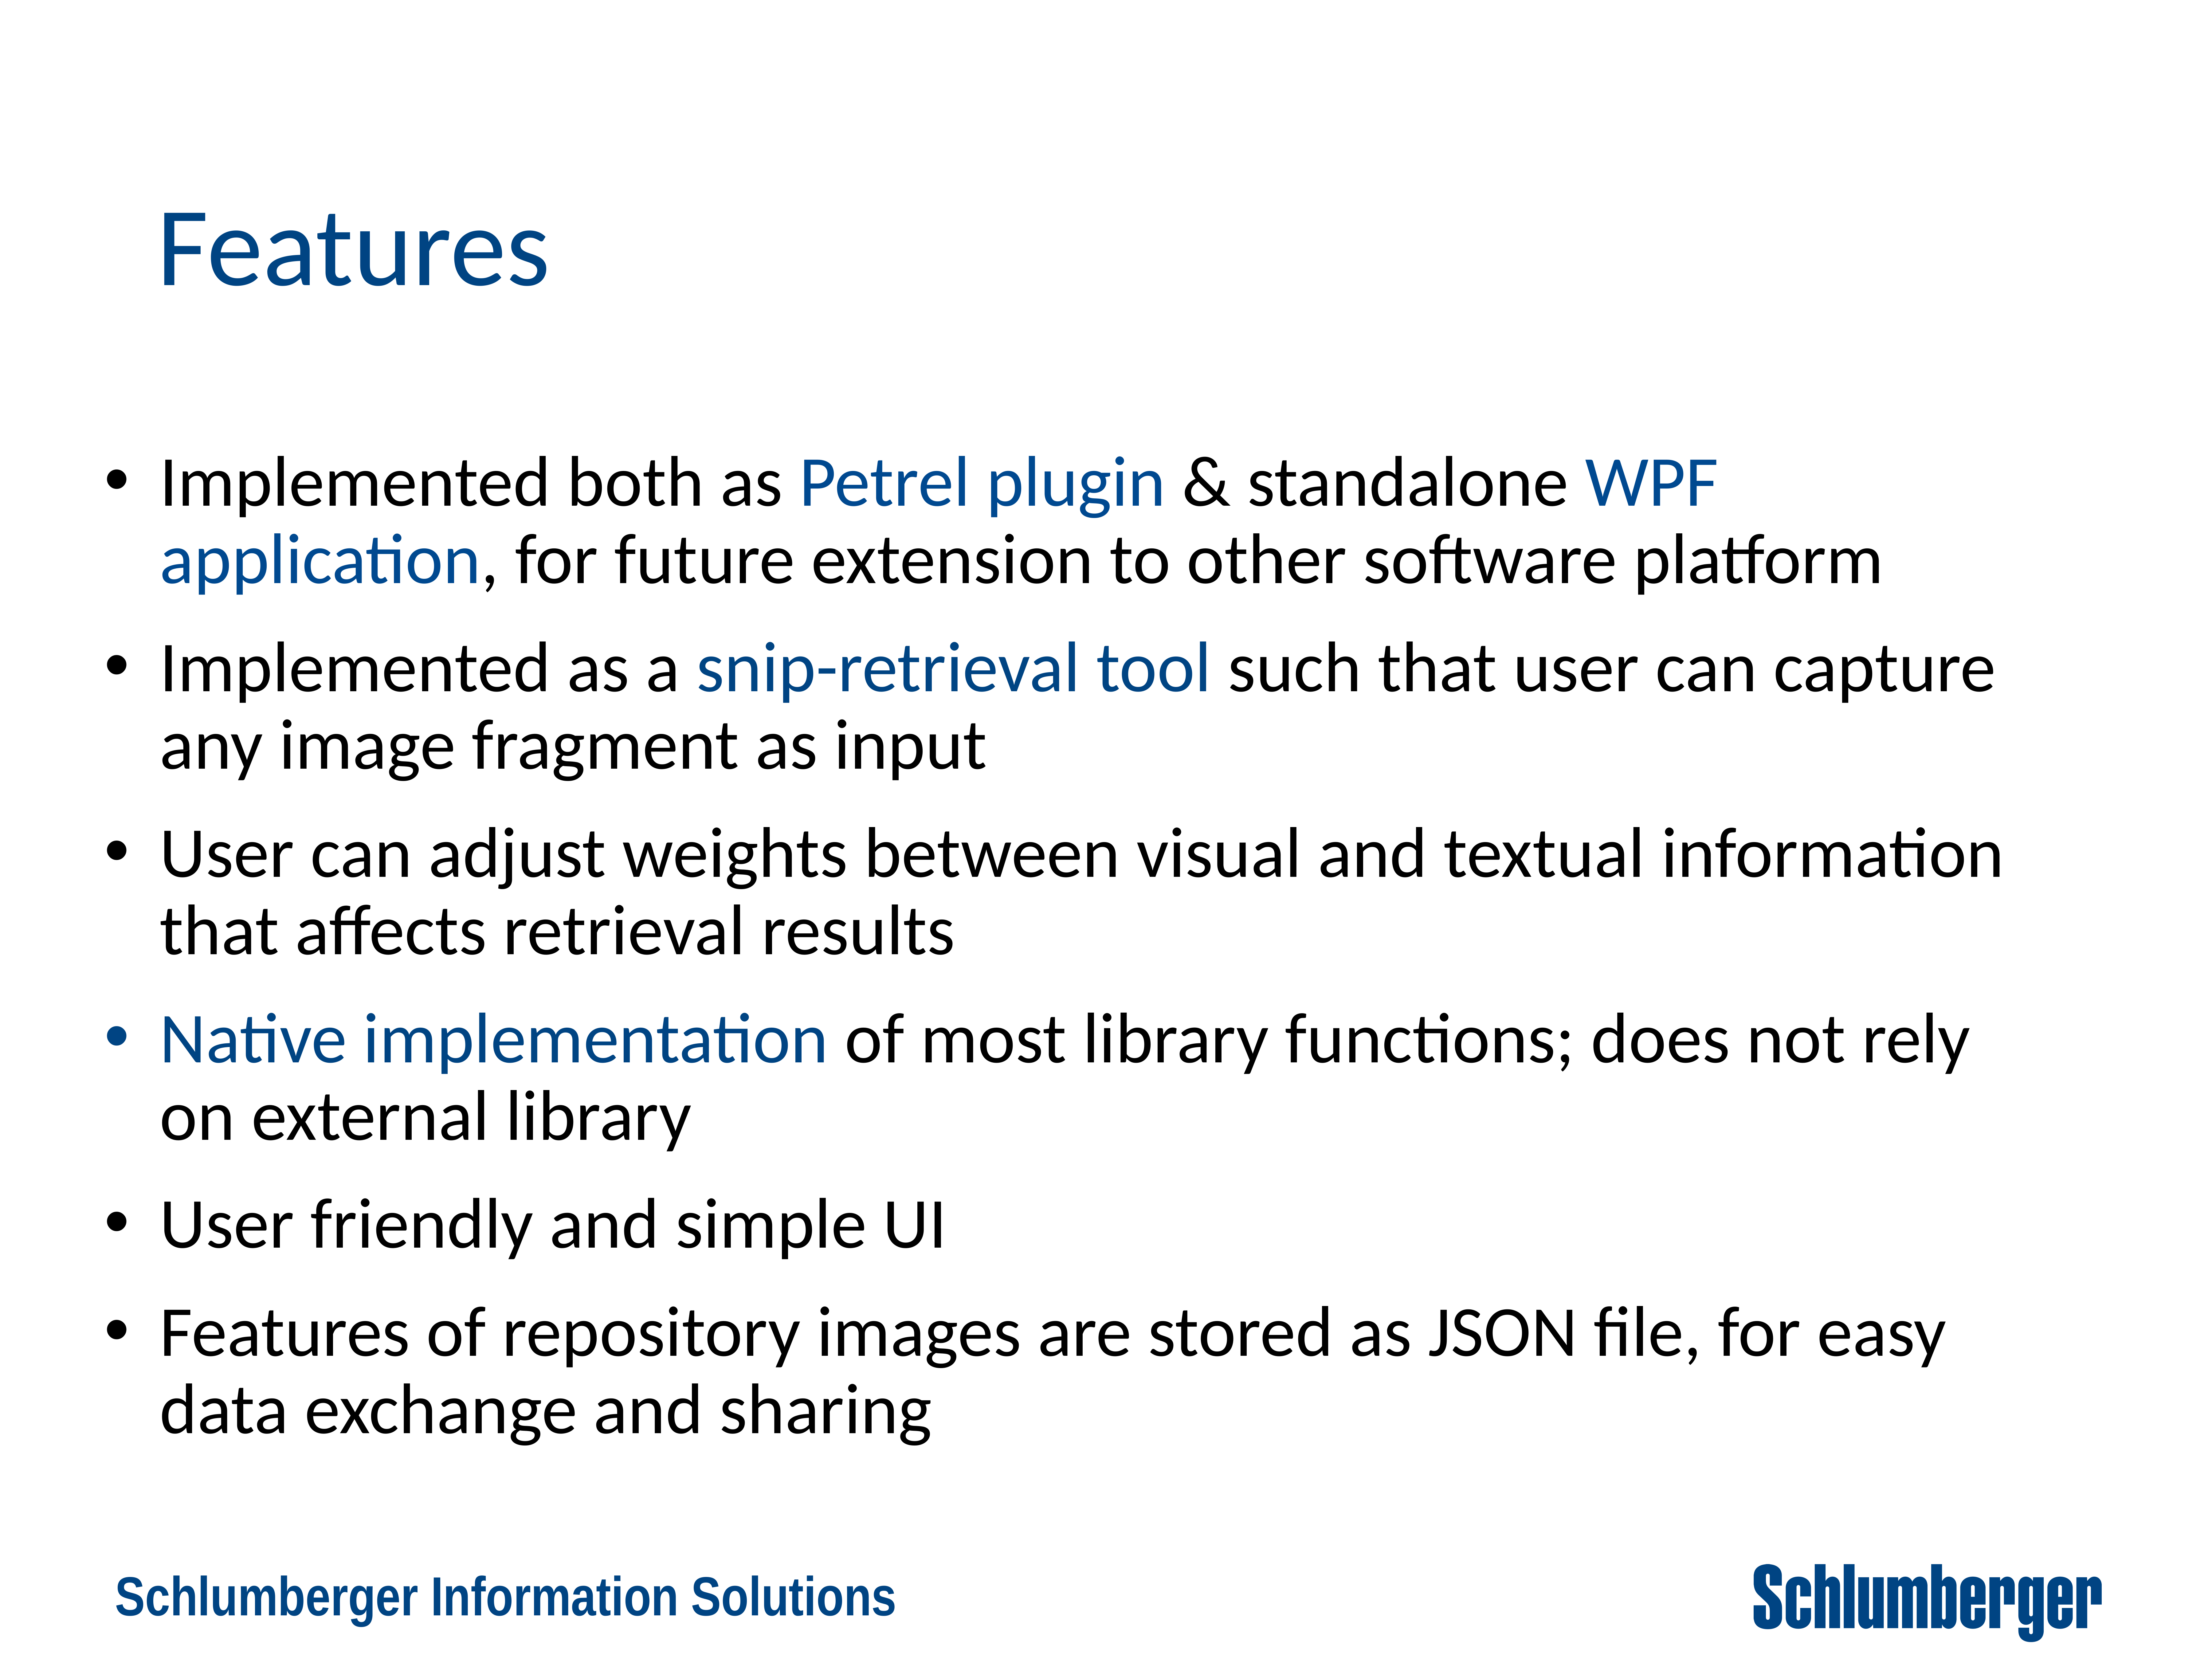

# Features
Implemented both as Petrel plugin & standalone WPF application, for future extension to other software platform
Implemented as a snip-retrieval tool such that user can capture any image fragment as input
User can adjust weights between visual and textual information that affects retrieval results
Native implementation of most library functions; does not rely on external library
User friendly and simple UI
Features of repository images are stored as JSON file, for easy data exchange and sharing